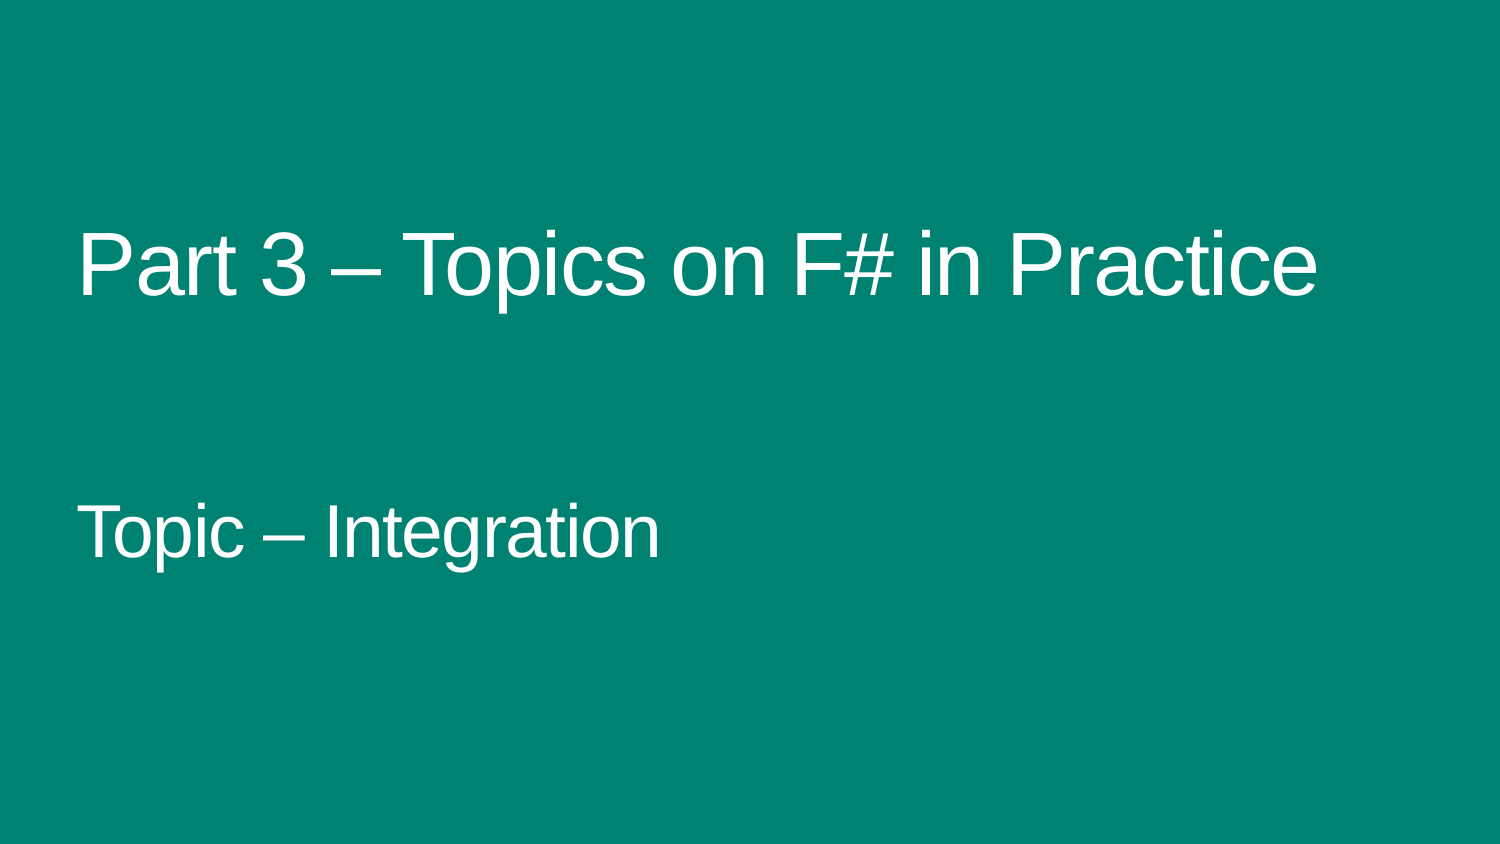

Part 3 – Topics on F# in Practice

Topic – Integration